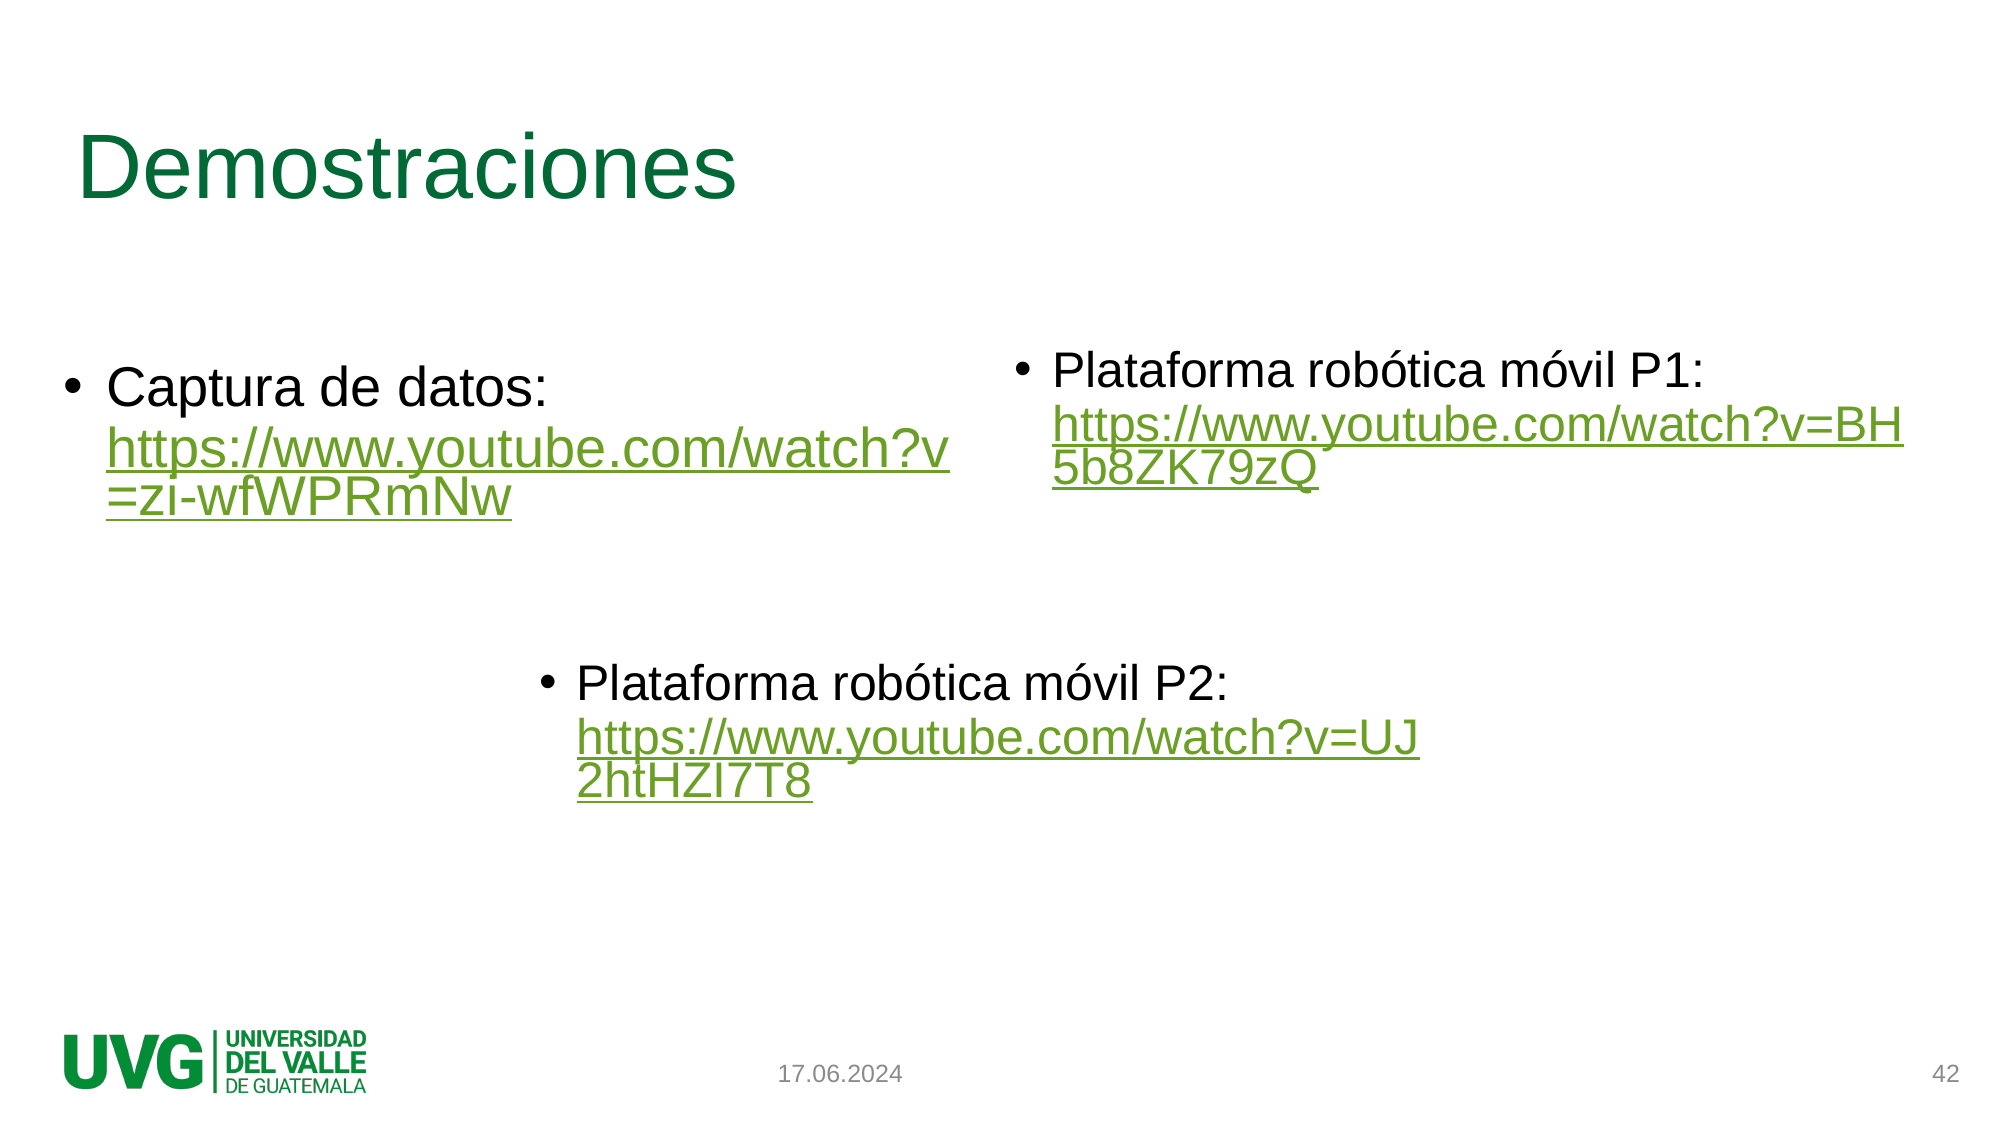

# Demostraciones
Plataforma robótica móvil P1: https://www.youtube.com/watch?v=BH5b8ZK79zQ

Captura de datos: https://www.youtube.com/watch?v=zi-wfWPRmNw

Plataforma robótica móvil P2: https://www.youtube.com/watch?v=UJ2htHZI7T8

42
17.06.2024